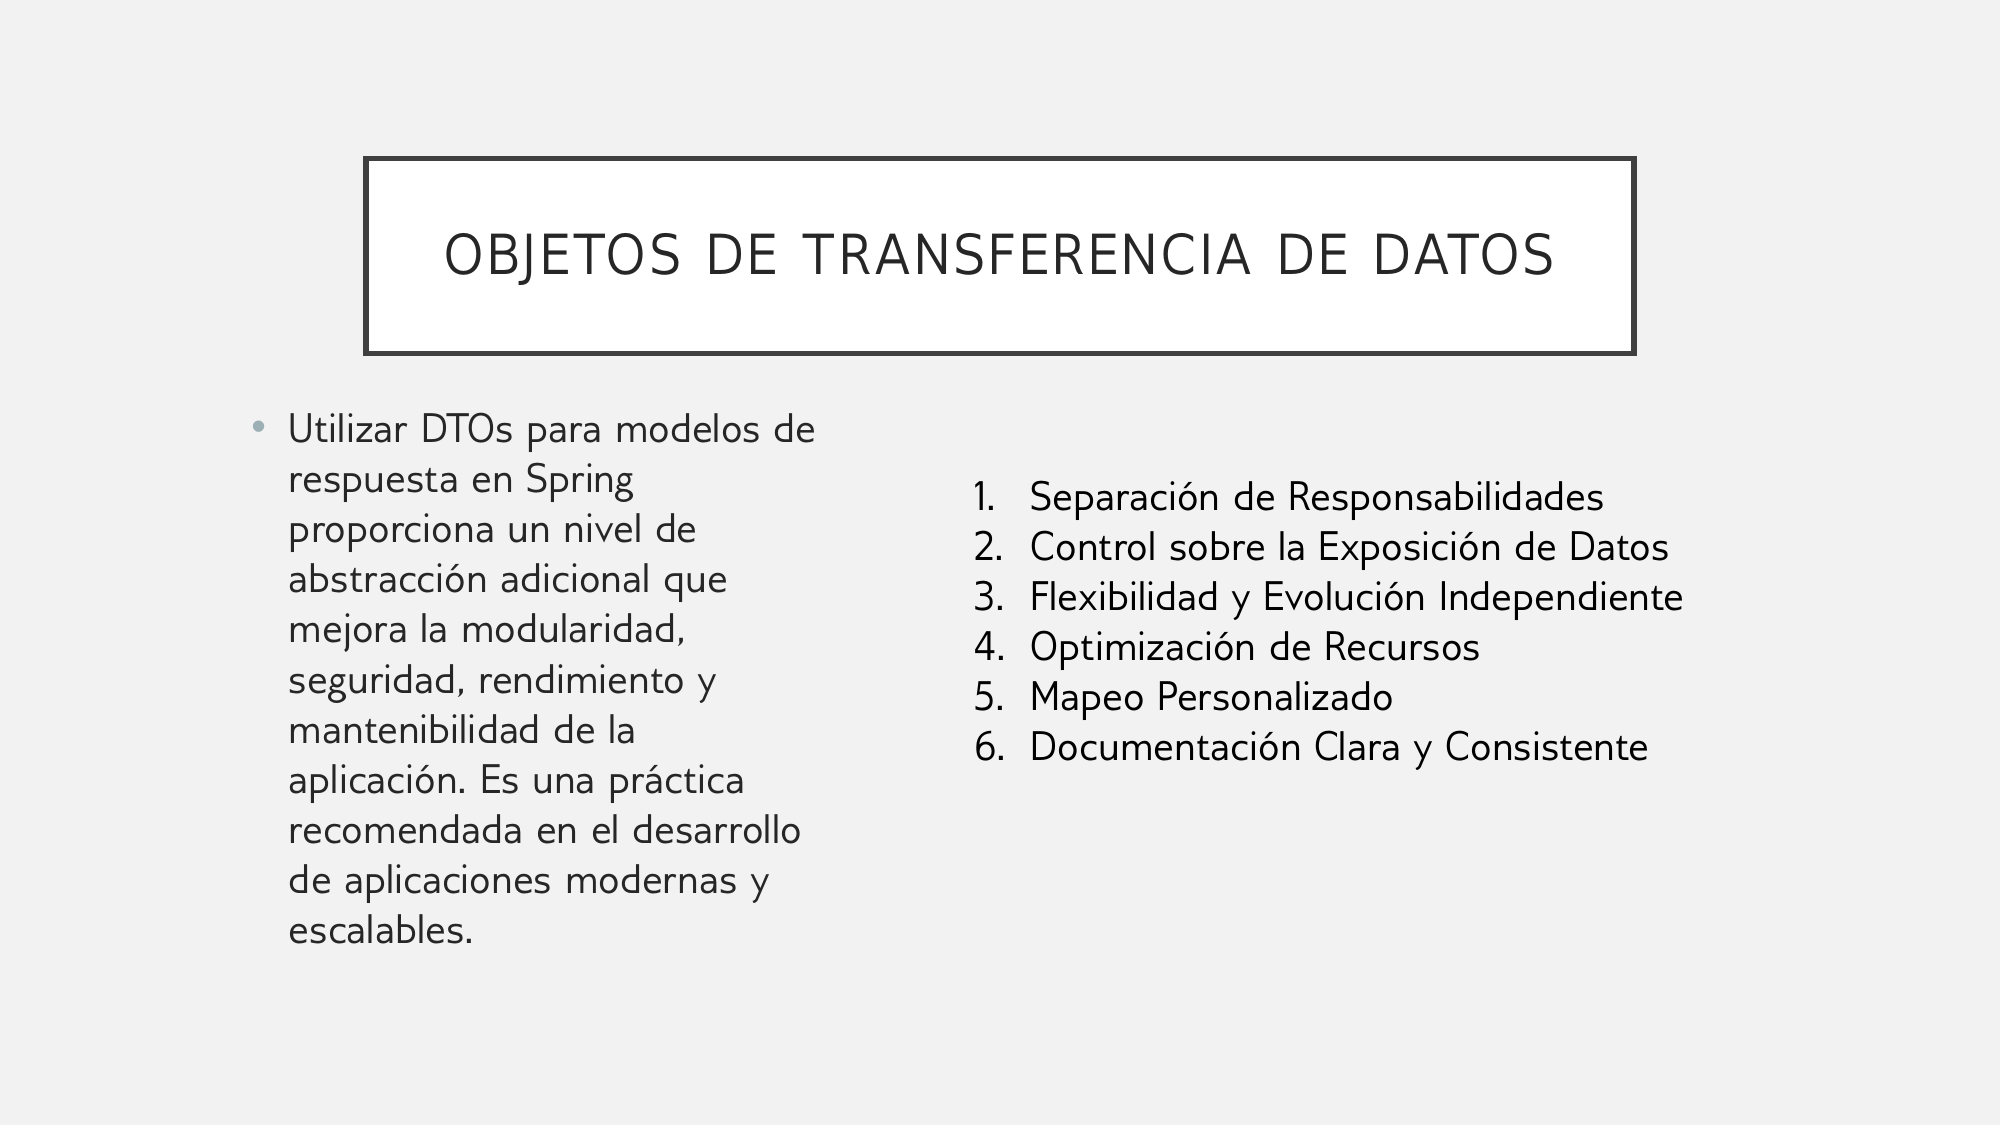

# Objetos de transferencia de datos
Utilizar DTOs para modelos de respuesta en Spring proporciona un nivel de abstracción adicional que mejora la modularidad, seguridad, rendimiento y mantenibilidad de la aplicación. Es una práctica recomendada en el desarrollo de aplicaciones modernas y escalables.
Separación de Responsabilidades
Control sobre la Exposición de Datos
Flexibilidad y Evolución Independiente
Optimización de Recursos
Mapeo Personalizado
Documentación Clara y Consistente